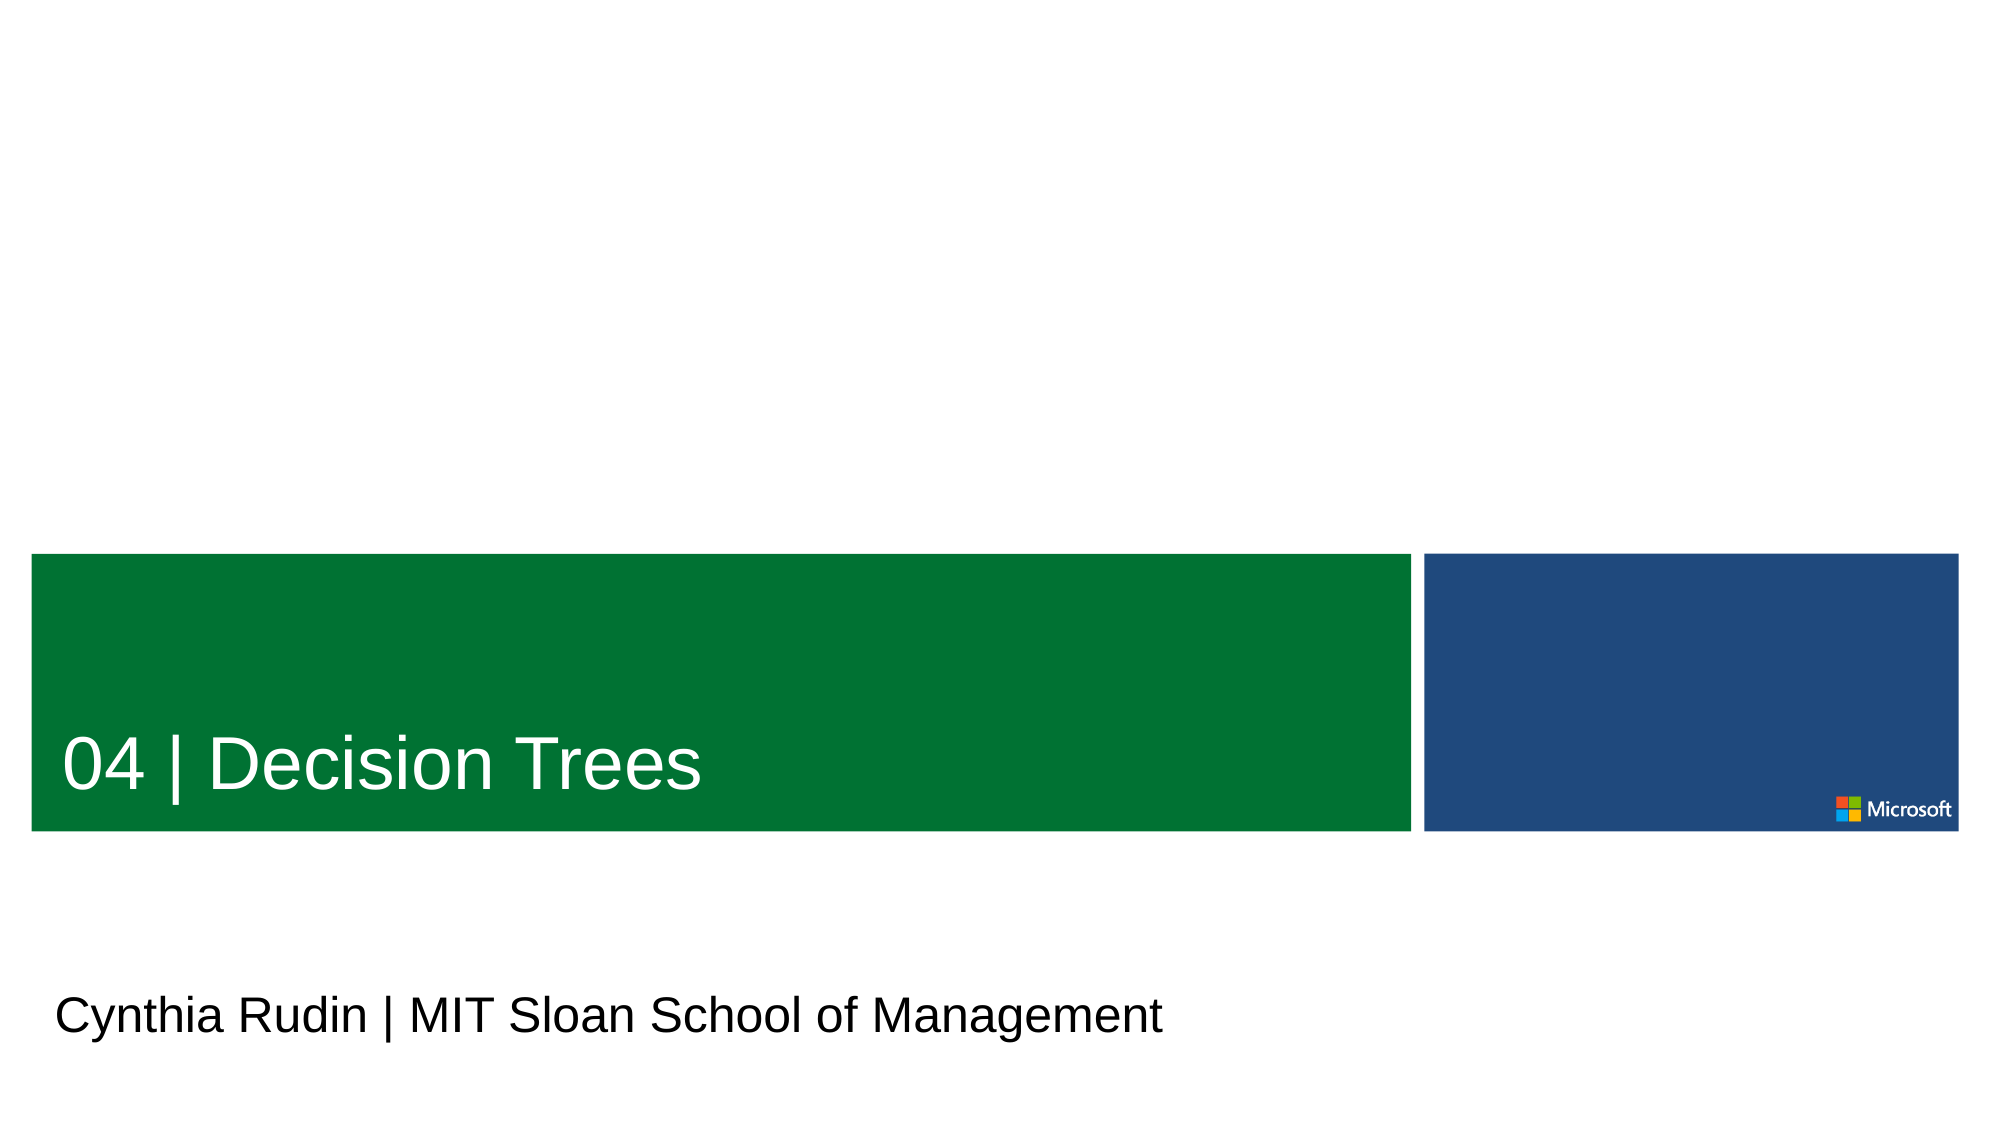

04 | Decision Trees
Cynthia Rudin | MIT Sloan School of Management